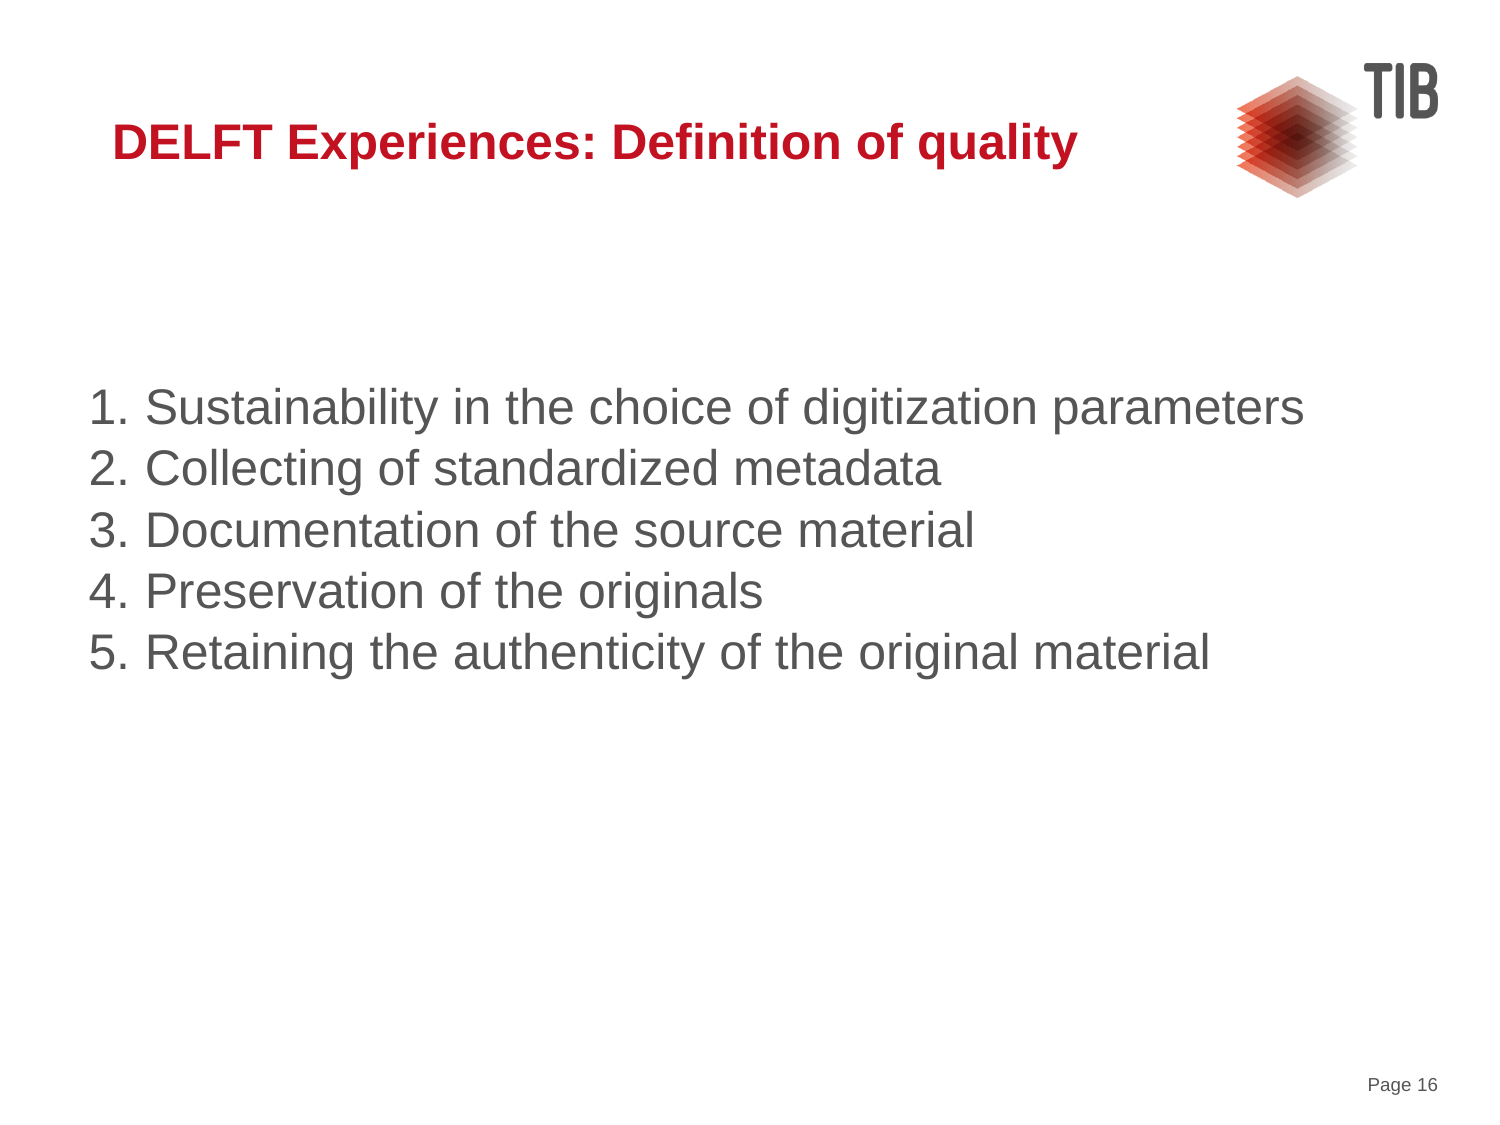

# DELFT Experiences: Definition of quality
Sustainability in the choice of digitization parameters
Collecting of standardized metadata
Documentation of the source material
Preservation of the originals
Retaining the authenticity of the original material